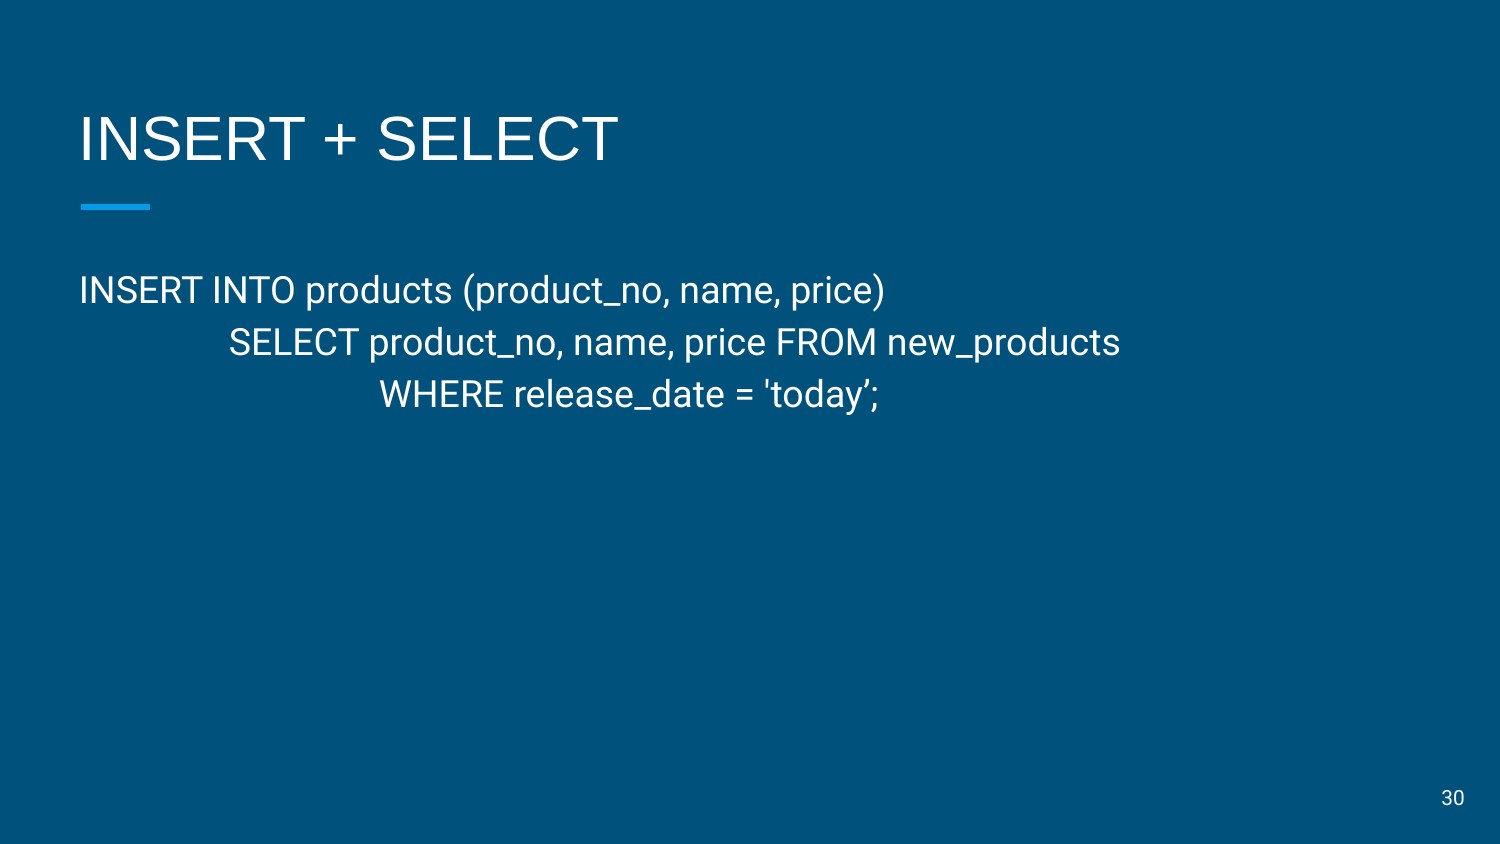

# INSERT + SELECT
INSERT INTO products (product_no, name, price)
	SELECT product_no, name, price FROM new_products
		WHERE release_date = 'today’;

30